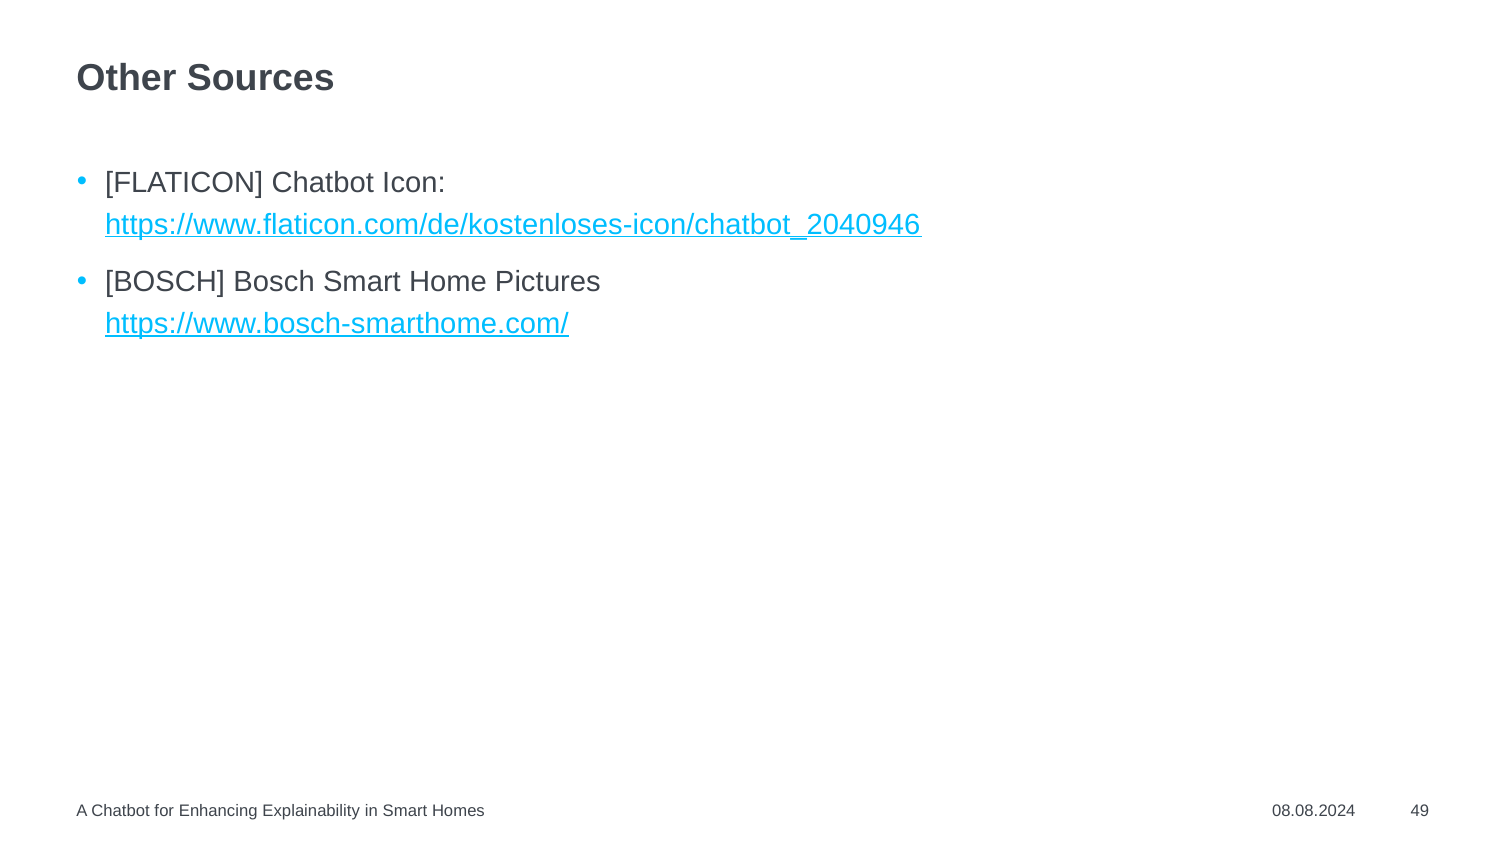

# Other Sources
[FLATICON] Chatbot Icon:
https://www.flaticon.com/de/kostenloses-icon/chatbot_2040946
[BOSCH] Bosch Smart Home Pictures
https://www.bosch-smarthome.com/

A Chatbot for Enhancing Explainability in Smart Homes
08.08.2024
49